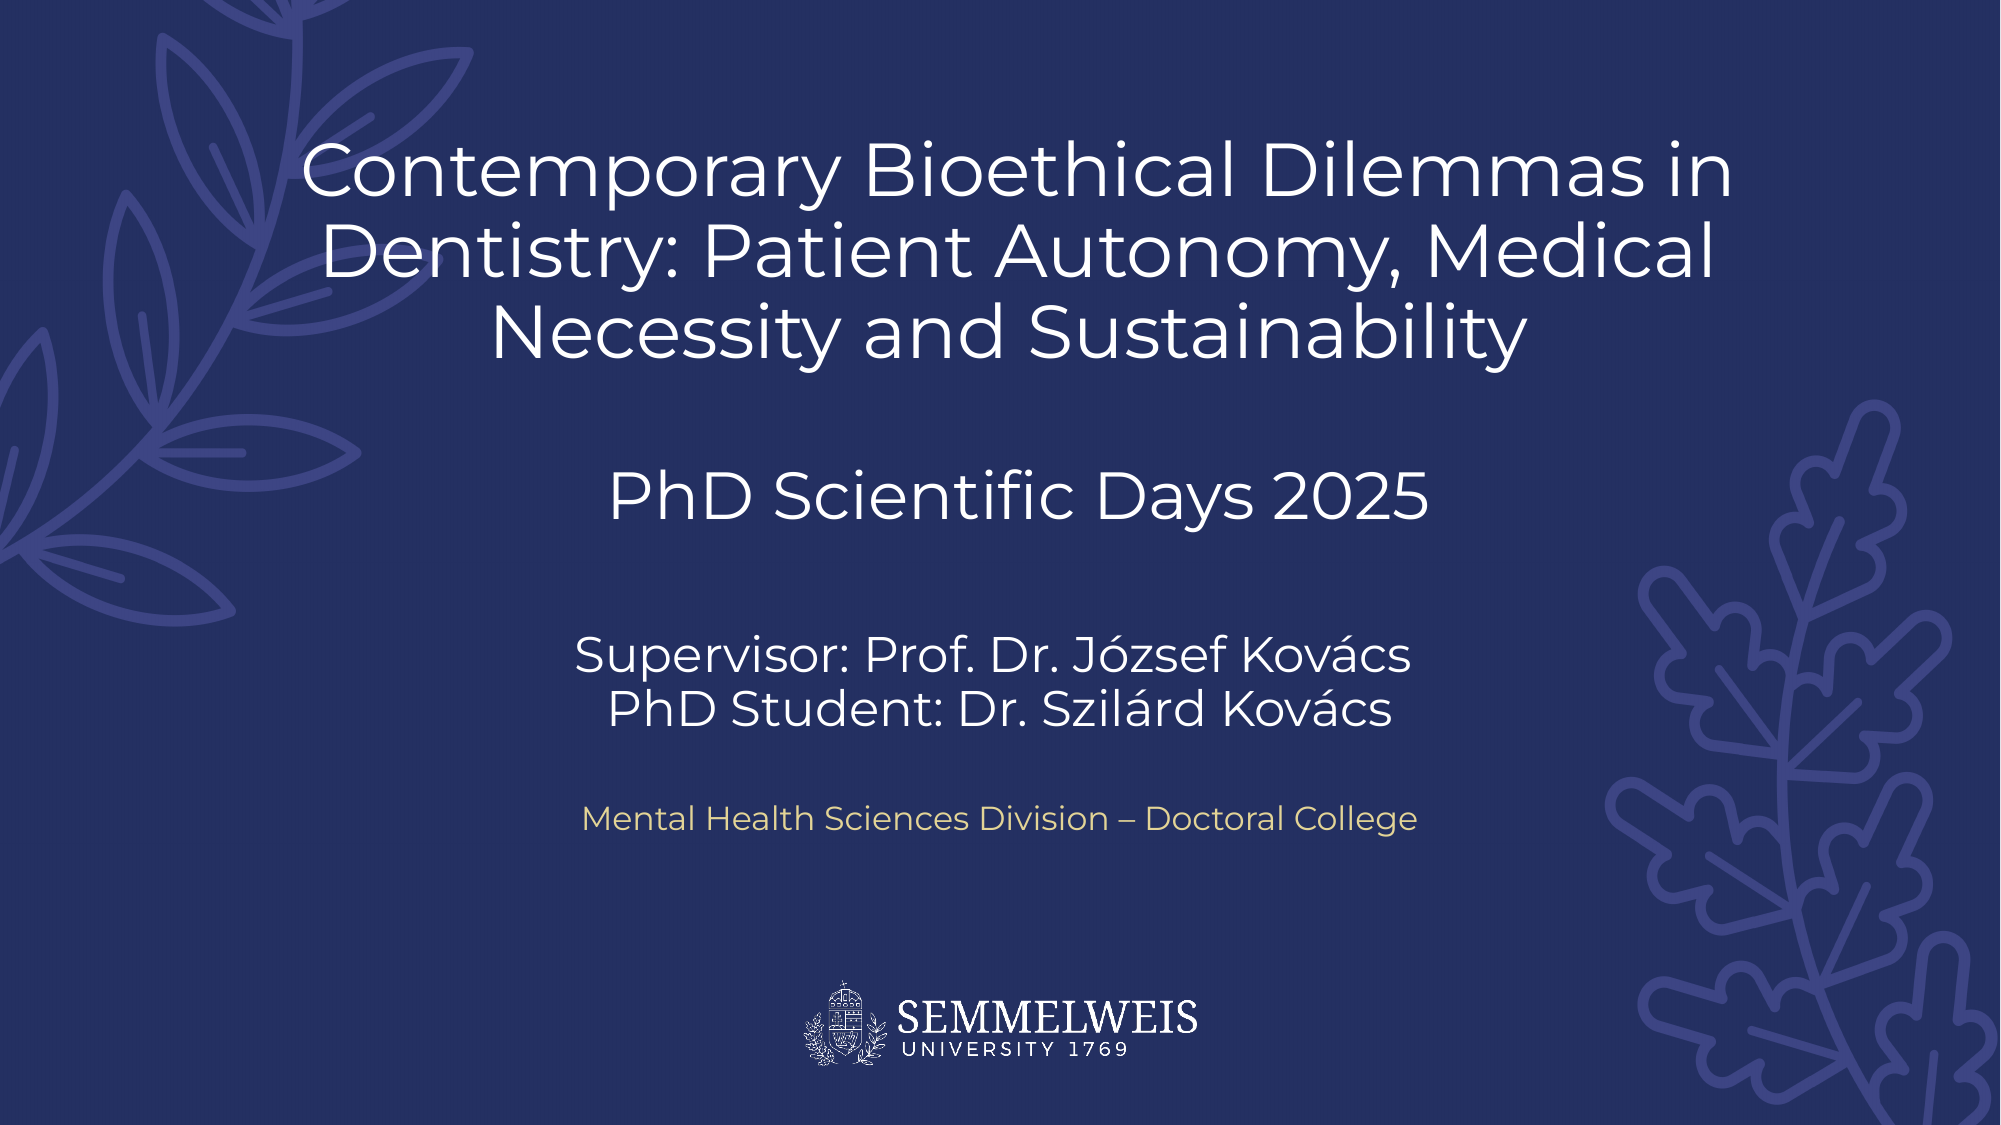

Contemporary Bioethical Dilemmas in Dentistry: Patient Autonomy, Medical Necessity and Sustainability

PhD Scientific Days 2025
Supervisor: Prof. Dr. József Kovács
PhD Student: Dr. Szilárd Kovács
Mental Health Sciences Division – Doctoral College